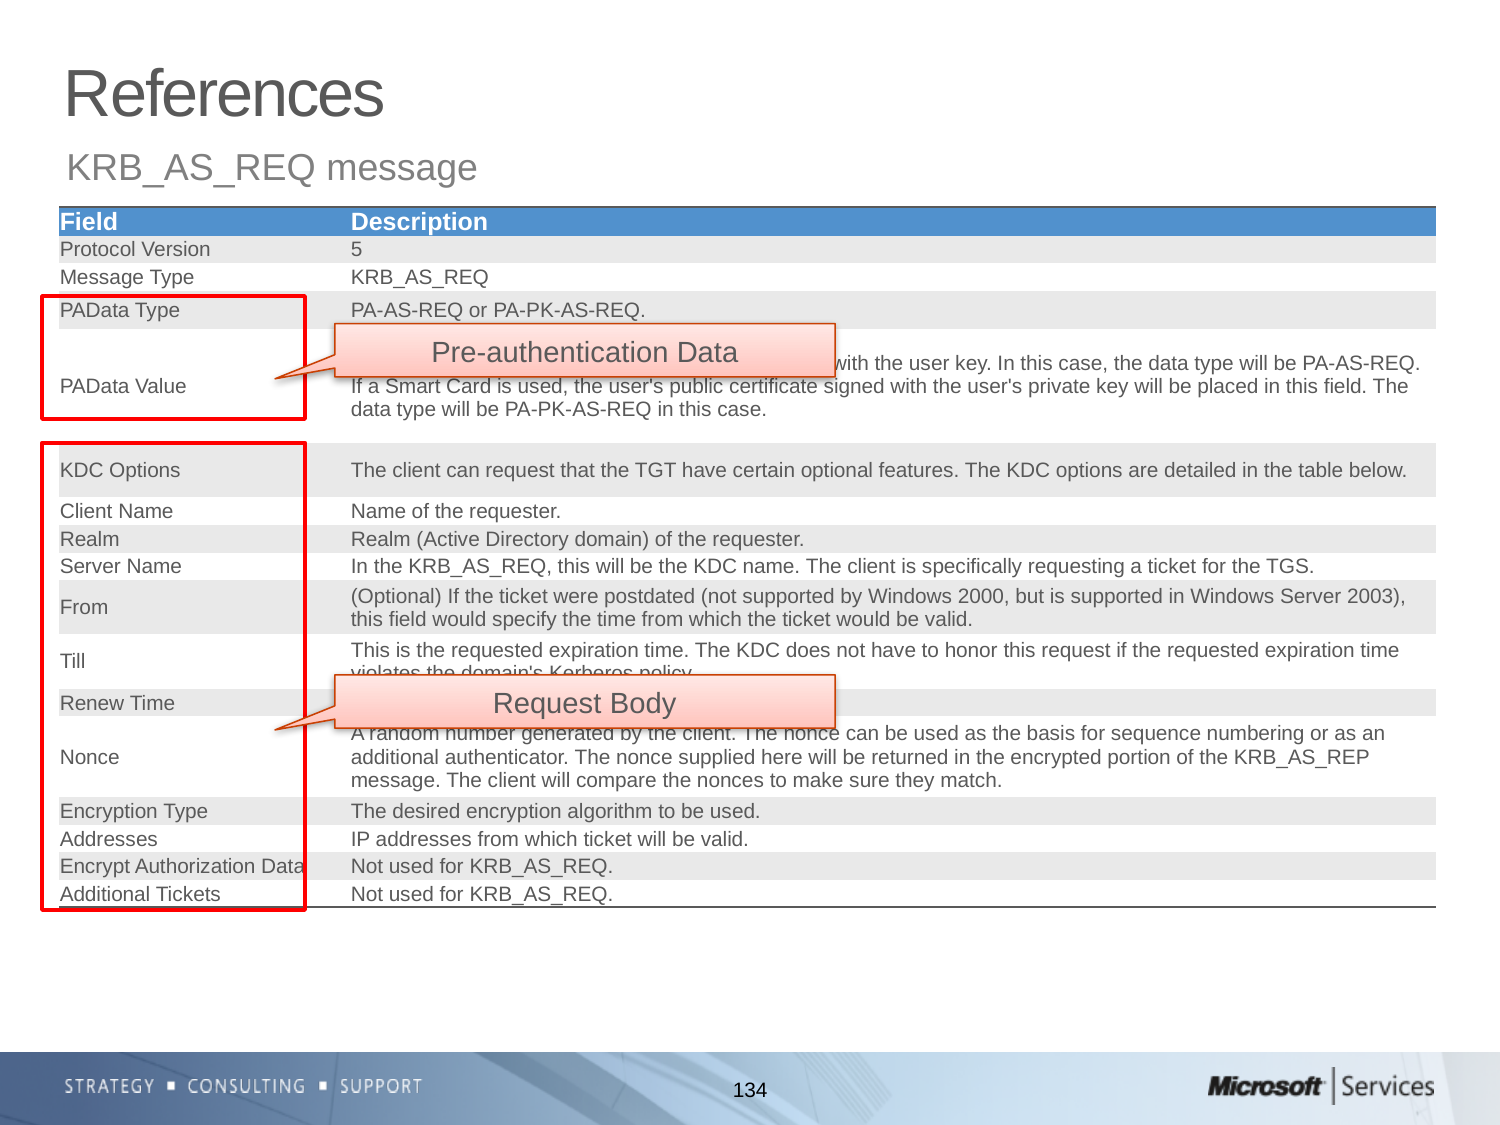

# References
KRB_AS_REQ message
| Field | Description |
| --- | --- |
| Protocol Version | 5 |
| Message Type | KRB\_AS\_REQ |
| PAData Type | PA-AS-REQ or PA-PK-AS-REQ. |
| PAData Value | The AS\_REQ includes a client timestamp encrypted with the user key. In this case, the data type will be PA-AS-REQ. If a Smart Card is used, the user's public certificate signed with the user's private key will be placed in this field. The data type will be PA-PK-AS-REQ in this case. |
| KDC Options | The client can request that the TGT have certain optional features. The KDC options are detailed in the table below. |
| Client Name | Name of the requester. |
| Realm | Realm (Active Directory domain) of the requester. |
| Server Name | In the KRB\_AS\_REQ, this will be the KDC name. The client is specifically requesting a ticket for the TGS. |
| From | (Optional) If the ticket were postdated (not supported by Windows 2000, but is supported in Windows Server 2003), this field would specify the time from which the ticket would be valid. |
| Till | This is the requested expiration time. The KDC does not have to honor this request if the requested expiration time violates the domain's Kerberos policy. |
| Renew Time | (Optional) The requested renewal time. |
| Nonce | A random number generated by the client. The nonce can be used as the basis for sequence numbering or as an additional authenticator. The nonce supplied here will be returned in the encrypted portion of the KRB\_AS\_REP message. The client will compare the nonces to make sure they match. |
| Encryption Type | The desired encryption algorithm to be used. |
| Addresses | IP addresses from which ticket will be valid. |
| Encrypt Authorization Data | Not used for KRB\_AS\_REQ. |
| Additional Tickets | Not used for KRB\_AS\_REQ. |

Pre-authentication Data

Request Body